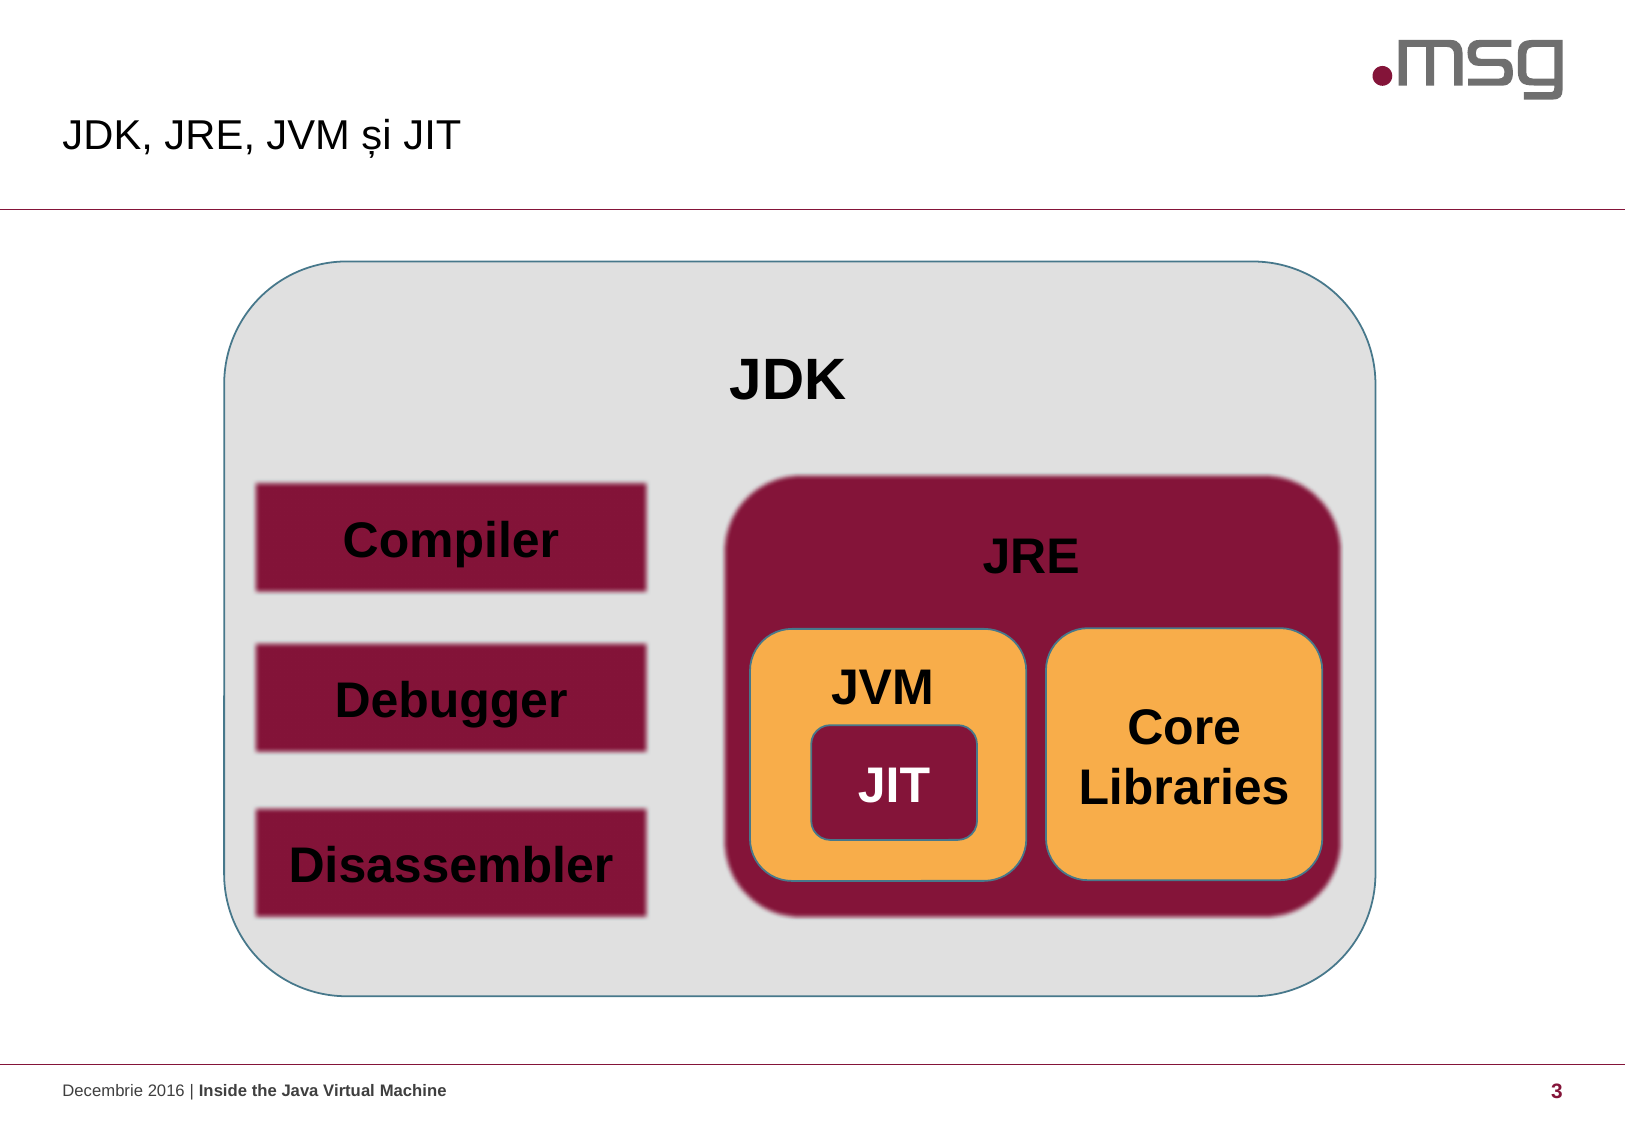

# JDK, JRE, JVM și JIT

JDK

Compiler
JRE
Core
Libraries

Debugger
JVM
JIT
Disassembler

Decembrie 2016 | Inside the Java Virtual Machine
3